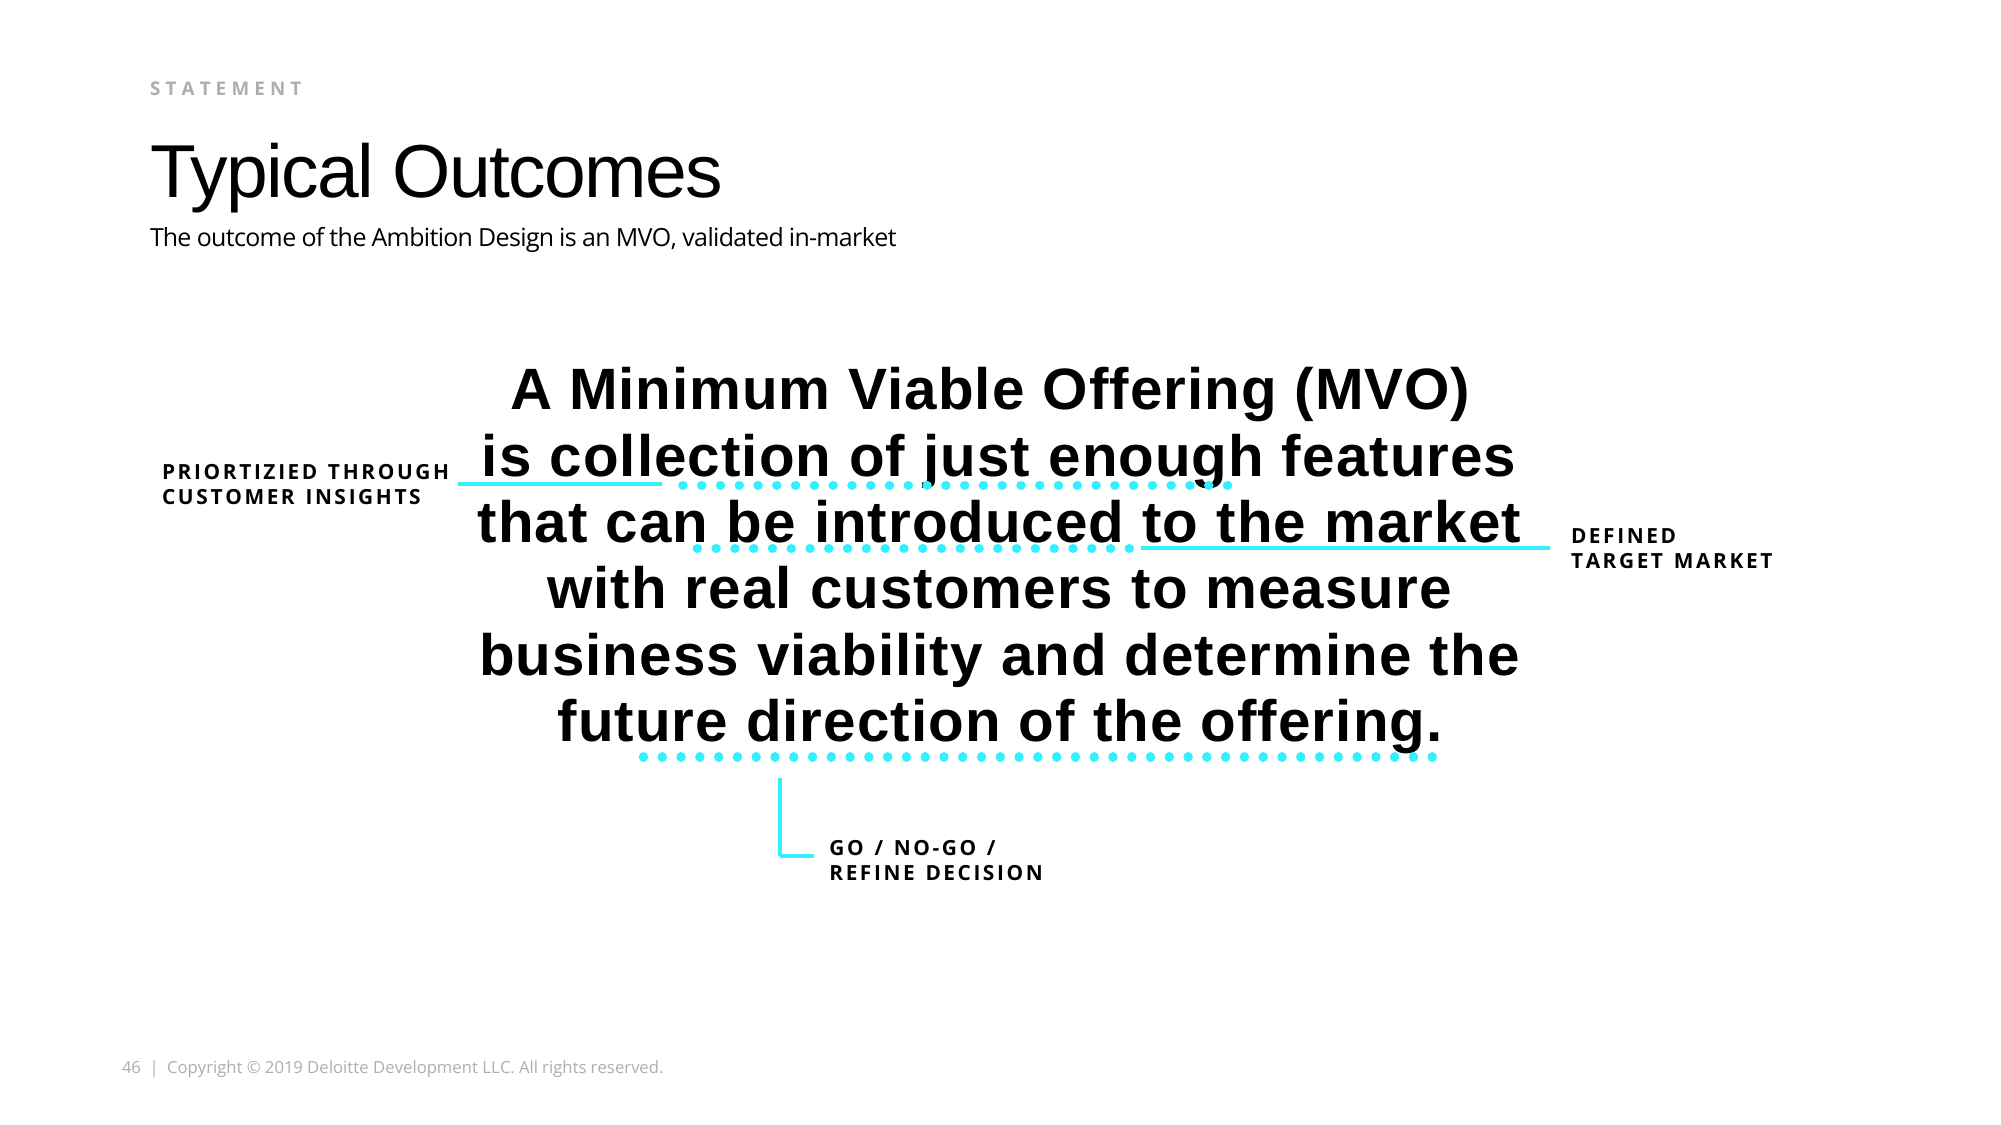

statement
# Typical Outcomes
The outcome of the Ambition Design is an MVO, validated in-market

A Minimum Viable Offering (MVO)
is collection of just enough features that can be introduced to the market with real customers to measure business viability and determine the future direction of the offering.
PRIORTIZIED THROUGH CUSTOMER INSIGHTS
DEFINED TARGET MARKET
GO / NO-GO / REFINE DECISION